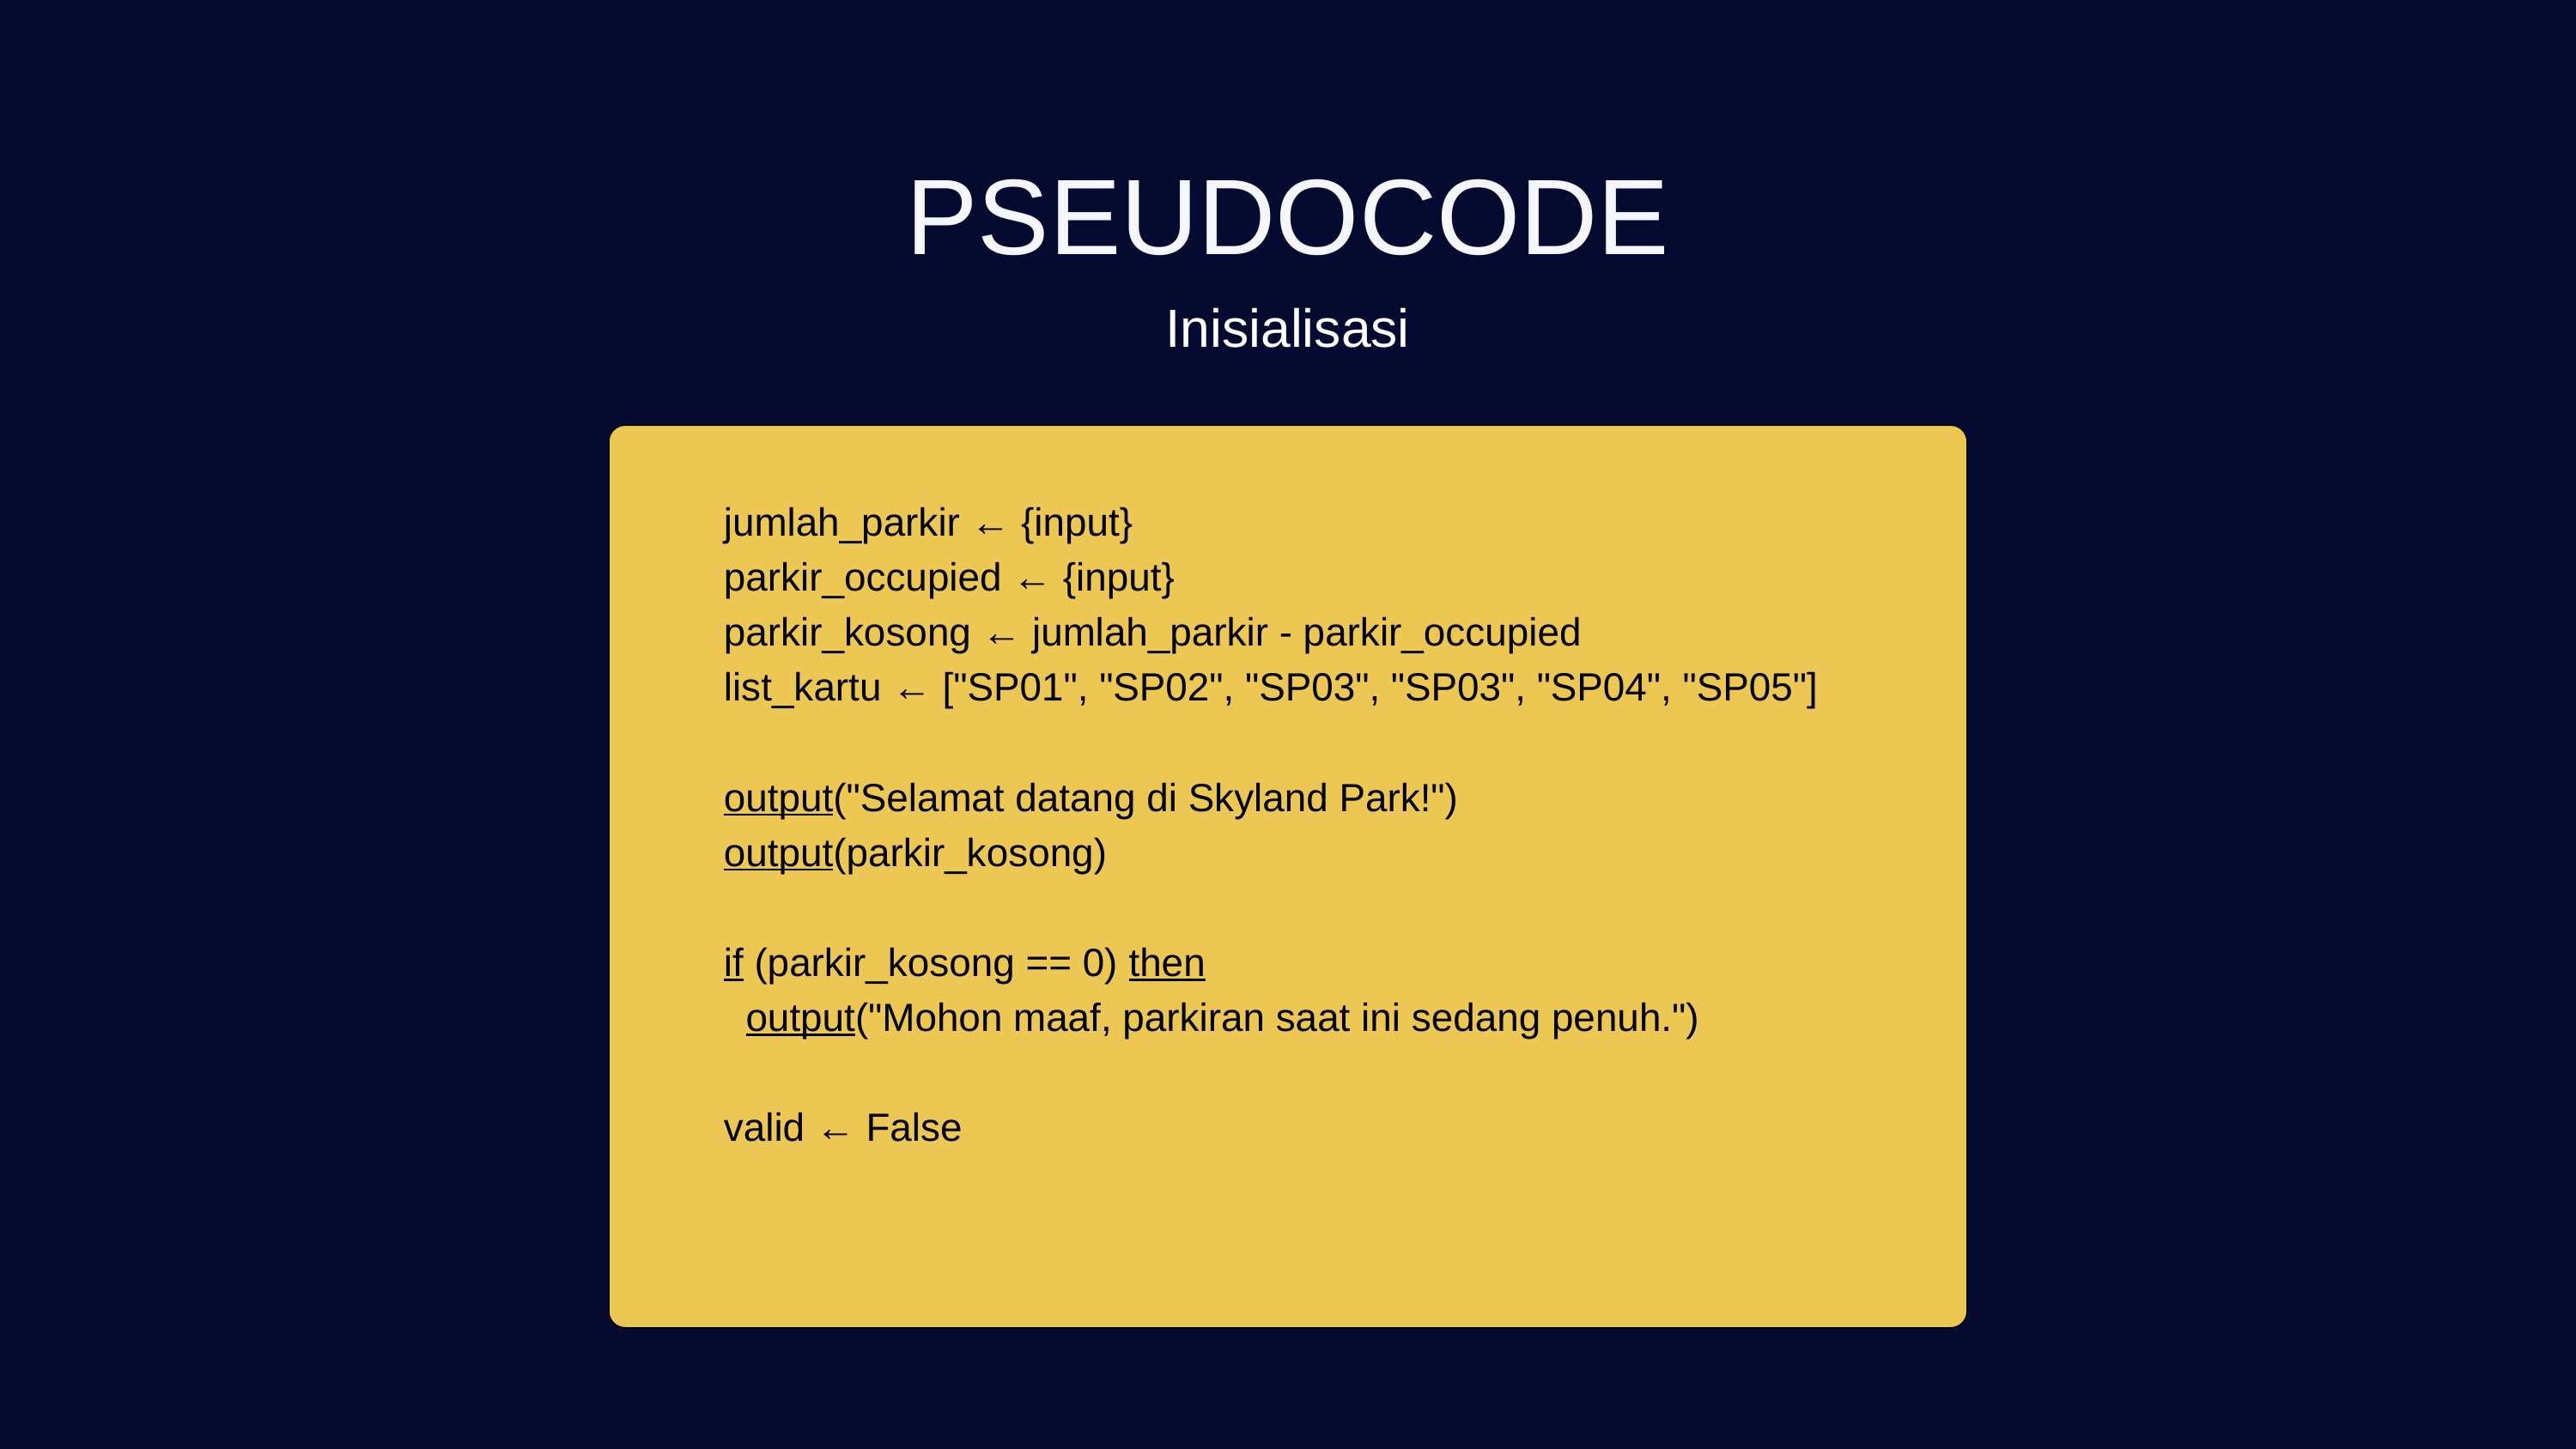

PSEUDOCODE
Inisialisasi

jumlah_parkir ← {input}
parkir_occupied ← {input}
parkir_kosong ← jumlah_parkir - parkir_occupied
list_kartu ← ["SP01", "SP02", "SP03", "SP03", "SP04", "SP05"]

output("Selamat datang di Skyland Park!")
output(parkir_kosong)

if (parkir_kosong == 0) then
  output("Mohon maaf, parkiran saat ini sedang penuh.")

valid ← False